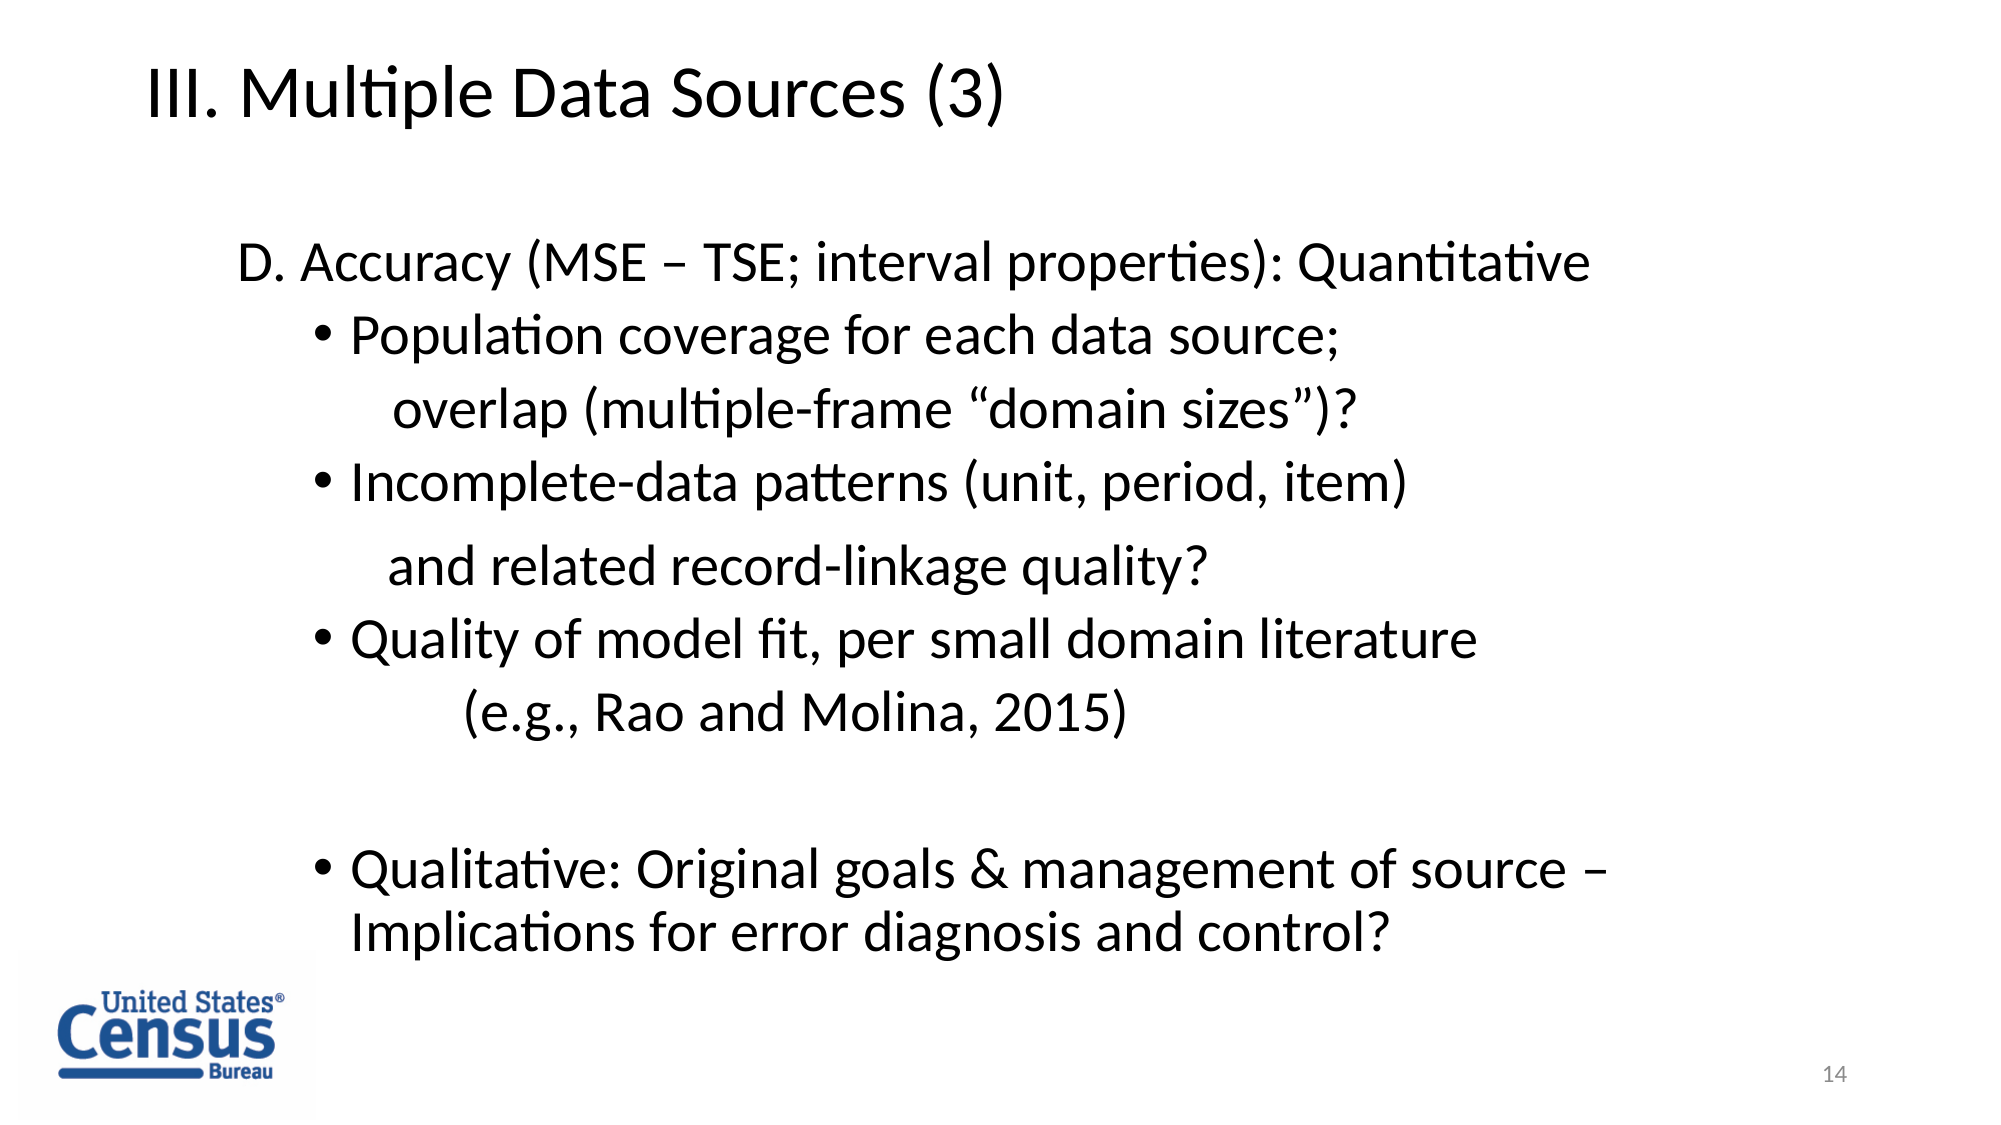

14
# III. Multiple Data Sources (3)
D. Accuracy (MSE – TSE; interval properties): Quantitative
Population coverage for each data source;
      overlap (multiple-frame “domain sizes”)?
Incomplete-data patterns (unit, period, item)
	and related record-linkage quality?
Quality of model fit, per small domain literature
	(e.g., Rao and Molina, 2015)

Qualitative: Original goals & management of source – Implications for error diagnosis and control?